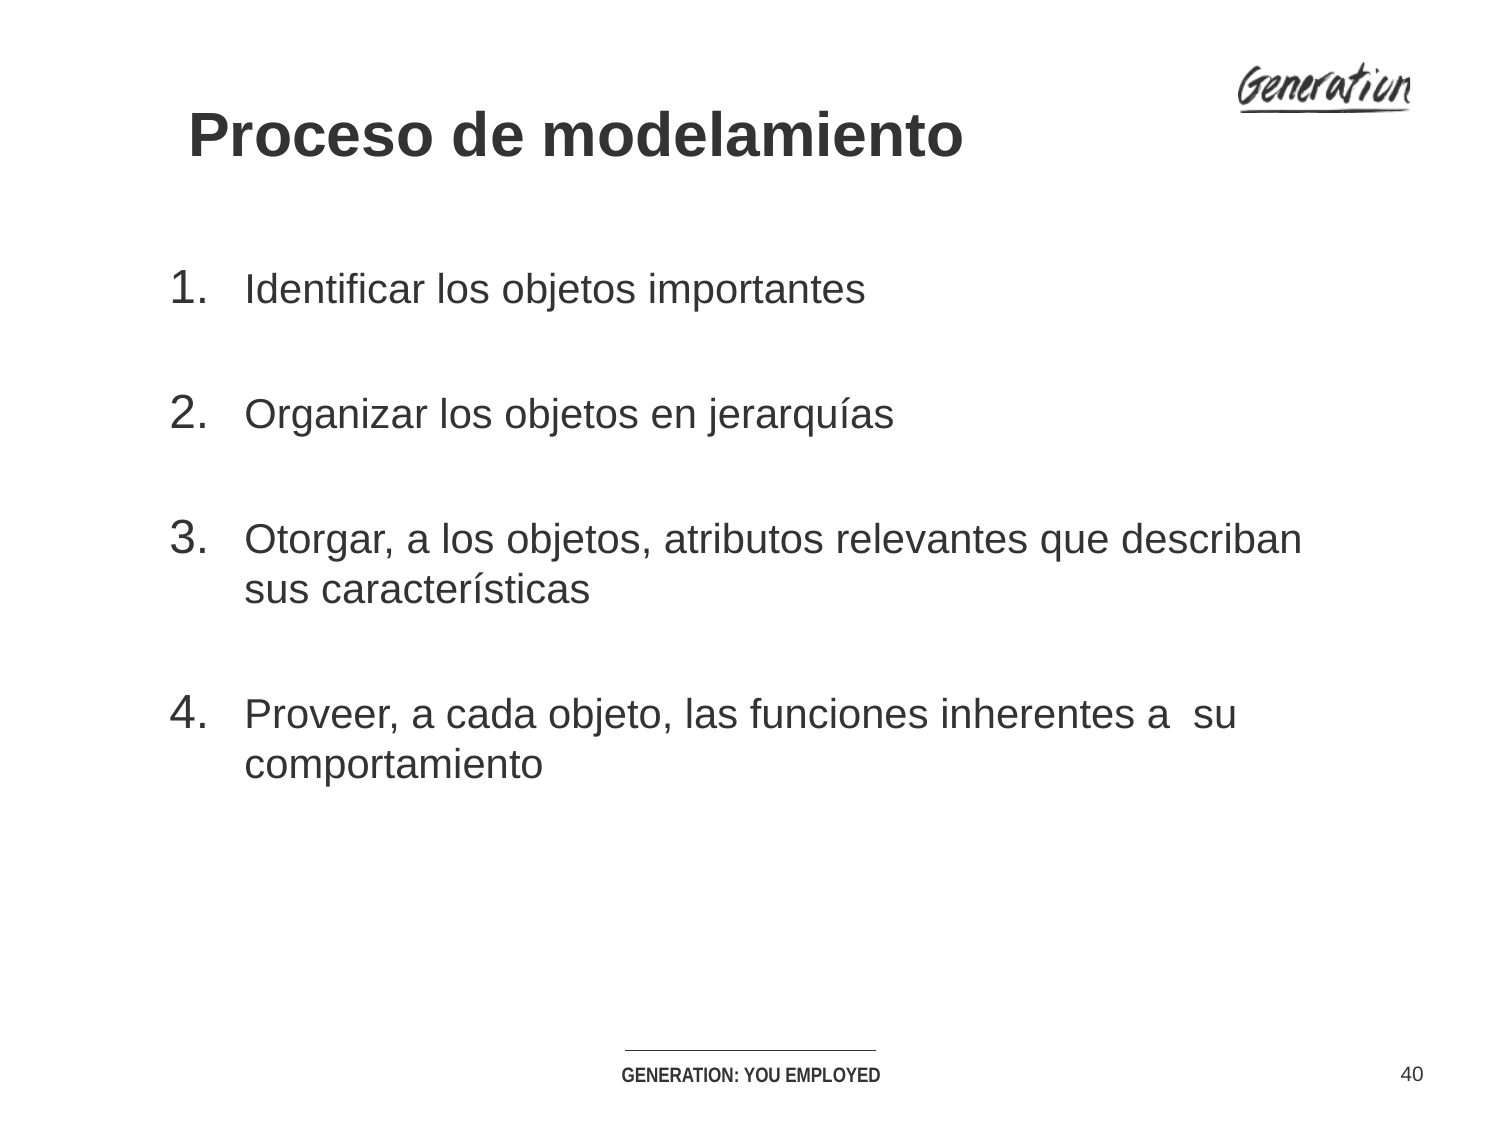

Proceso de modelamiento
Identificar los objetos importantes

Organizar los objetos en jerarquías

Otorgar, a los objetos, atributos relevantes que describan sus características

Proveer, a cada objeto, las funciones inherentes a  su comportamiento